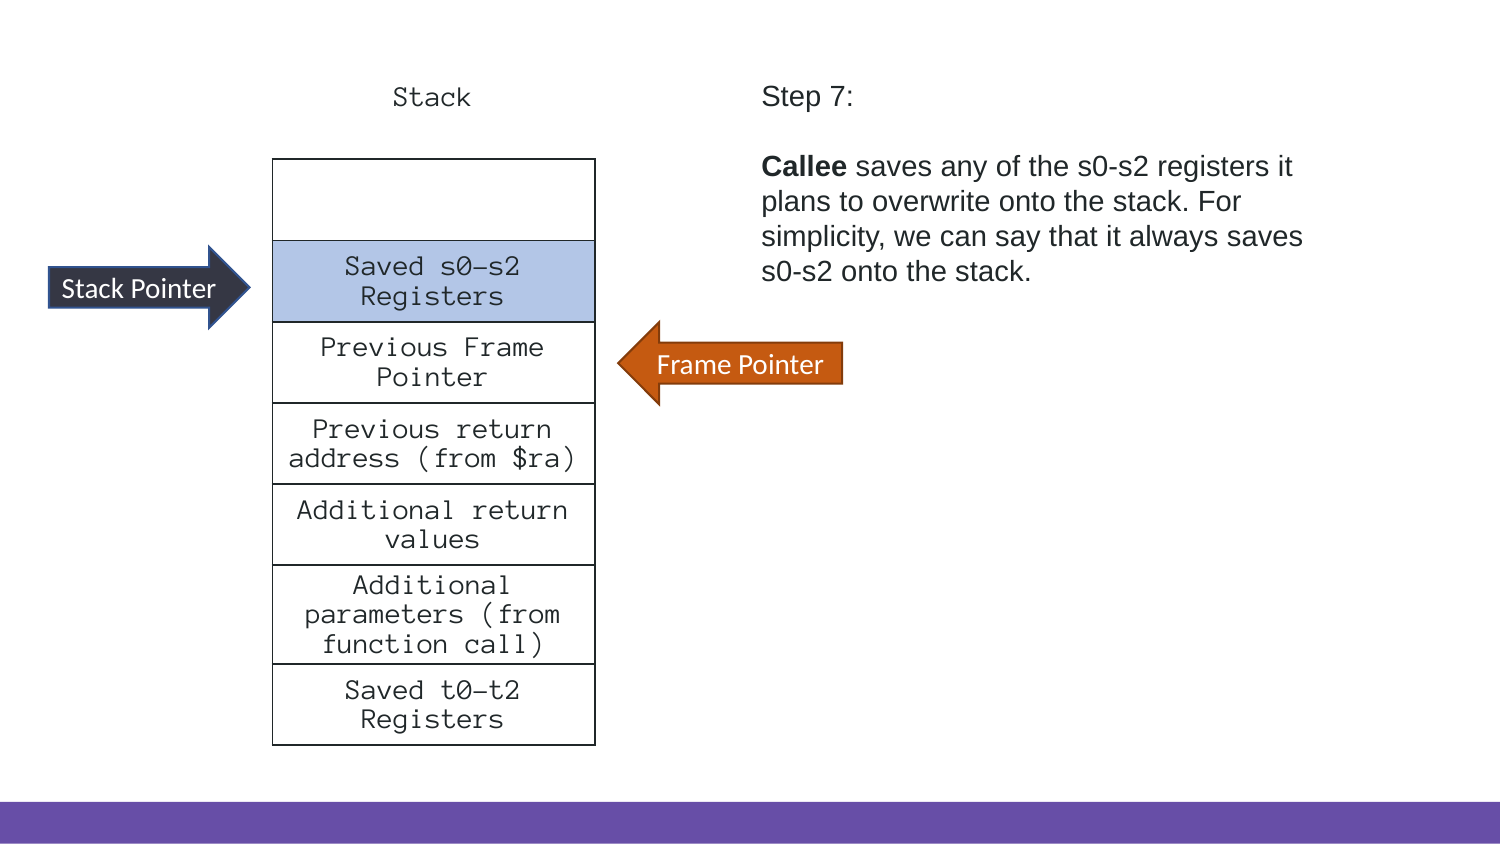

Step 7:

Callee saves any of the s0-s2 registers it plans to overwrite onto the stack. For simplicity, we can say that it always saves s0-s2 onto the stack.
Stack
|  |
| --- |
| Saved s0-s2 Registers |
| Previous Frame Pointer |
| Previous return address (from $ra) |
| Additional return values |
| Additional parameters (from function call) |
| Saved t0-t2 Registers |
Stack Pointer
Frame Pointer